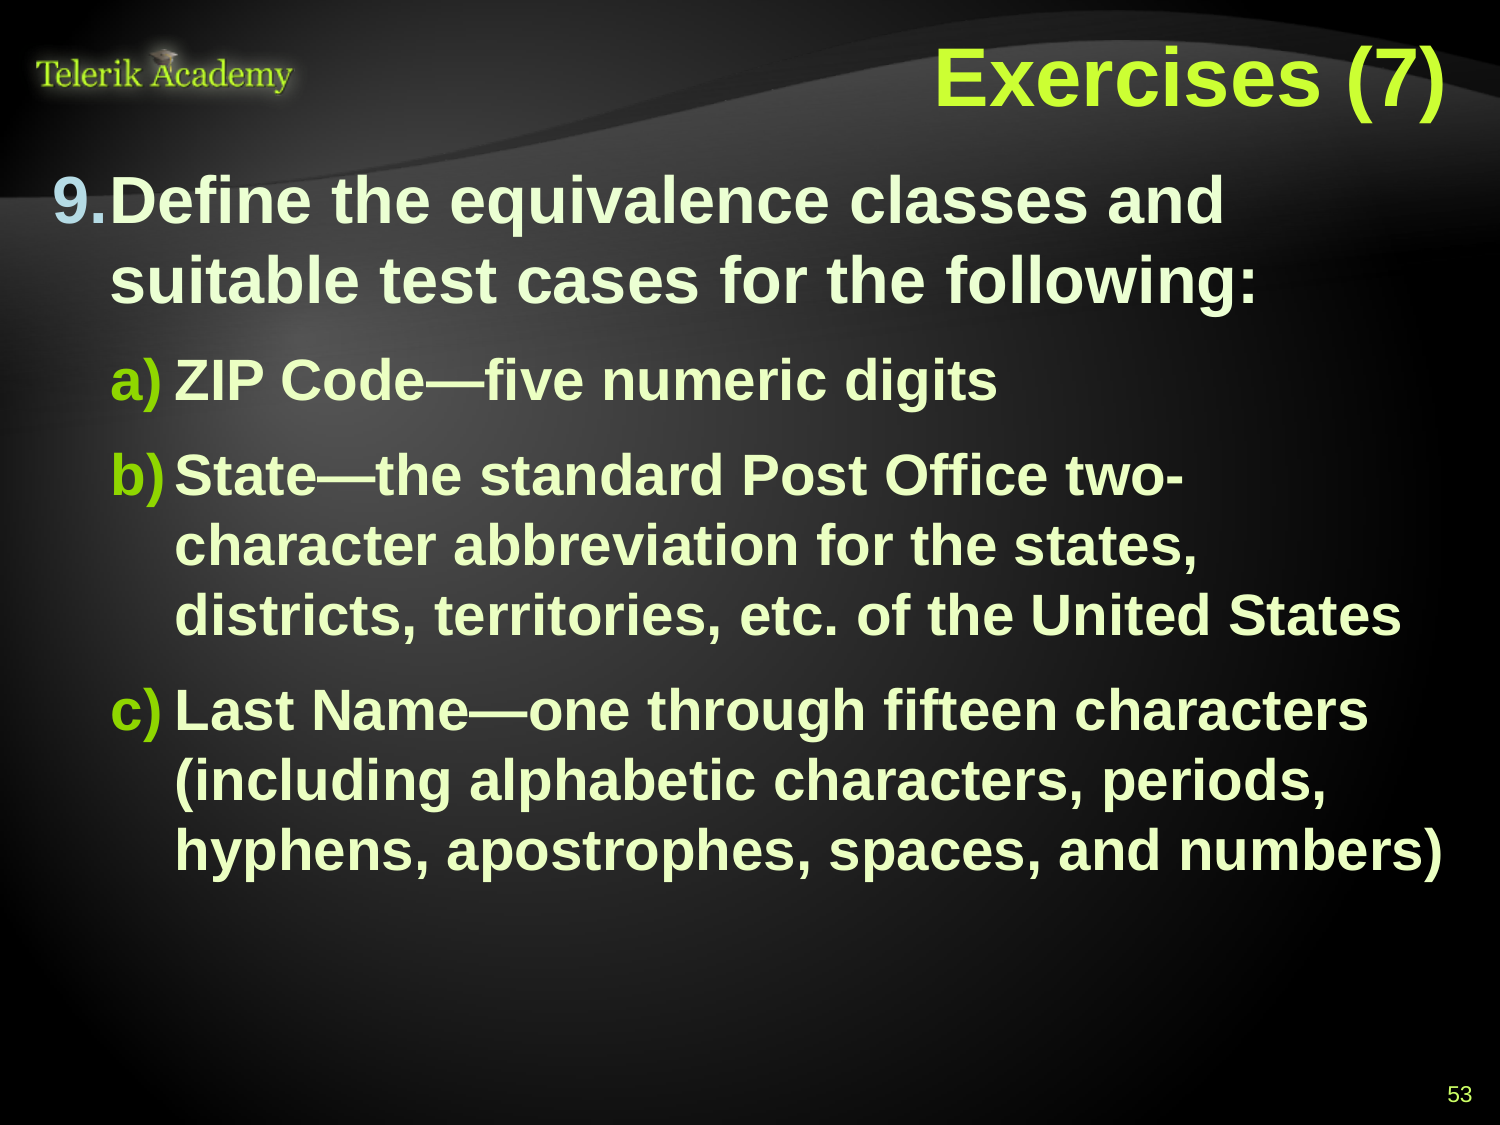

# Exercises (7)
Define the equivalence classes and suitable test cases for the following:
ZIP Code—five numeric digits
State—the standard Post Office two-character abbreviation for the states, districts, territories, etc. of the United States
Last Name—one through fifteen characters (including alphabetic characters, periods, hyphens, apostrophes, spaces, and numbers)
53